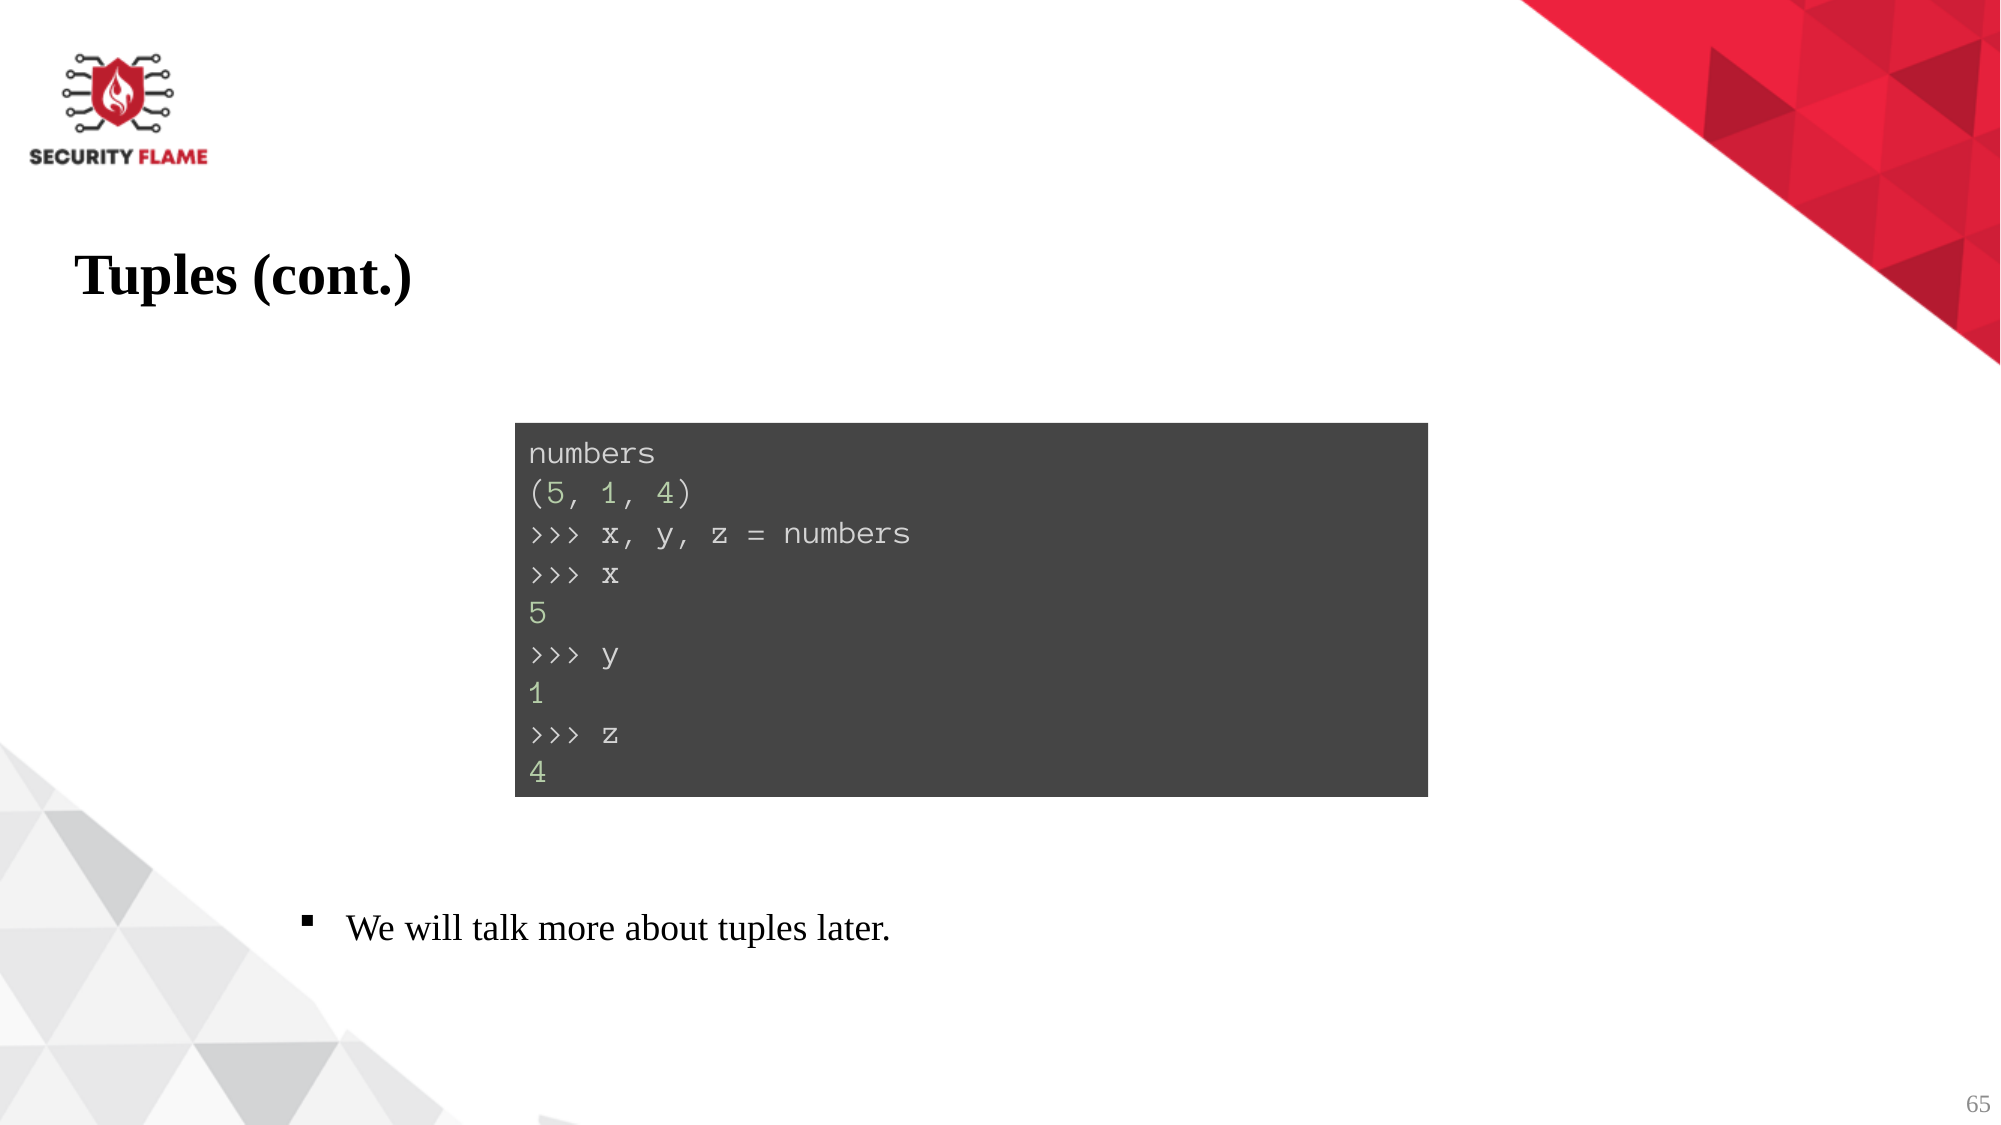

Tuples (cont.)
numbers
(5, 1, 4)
>>> x, y, z = numbers
>>> x
5
>>> y
1
>>> z
4
We will talk more about tuples later.
65